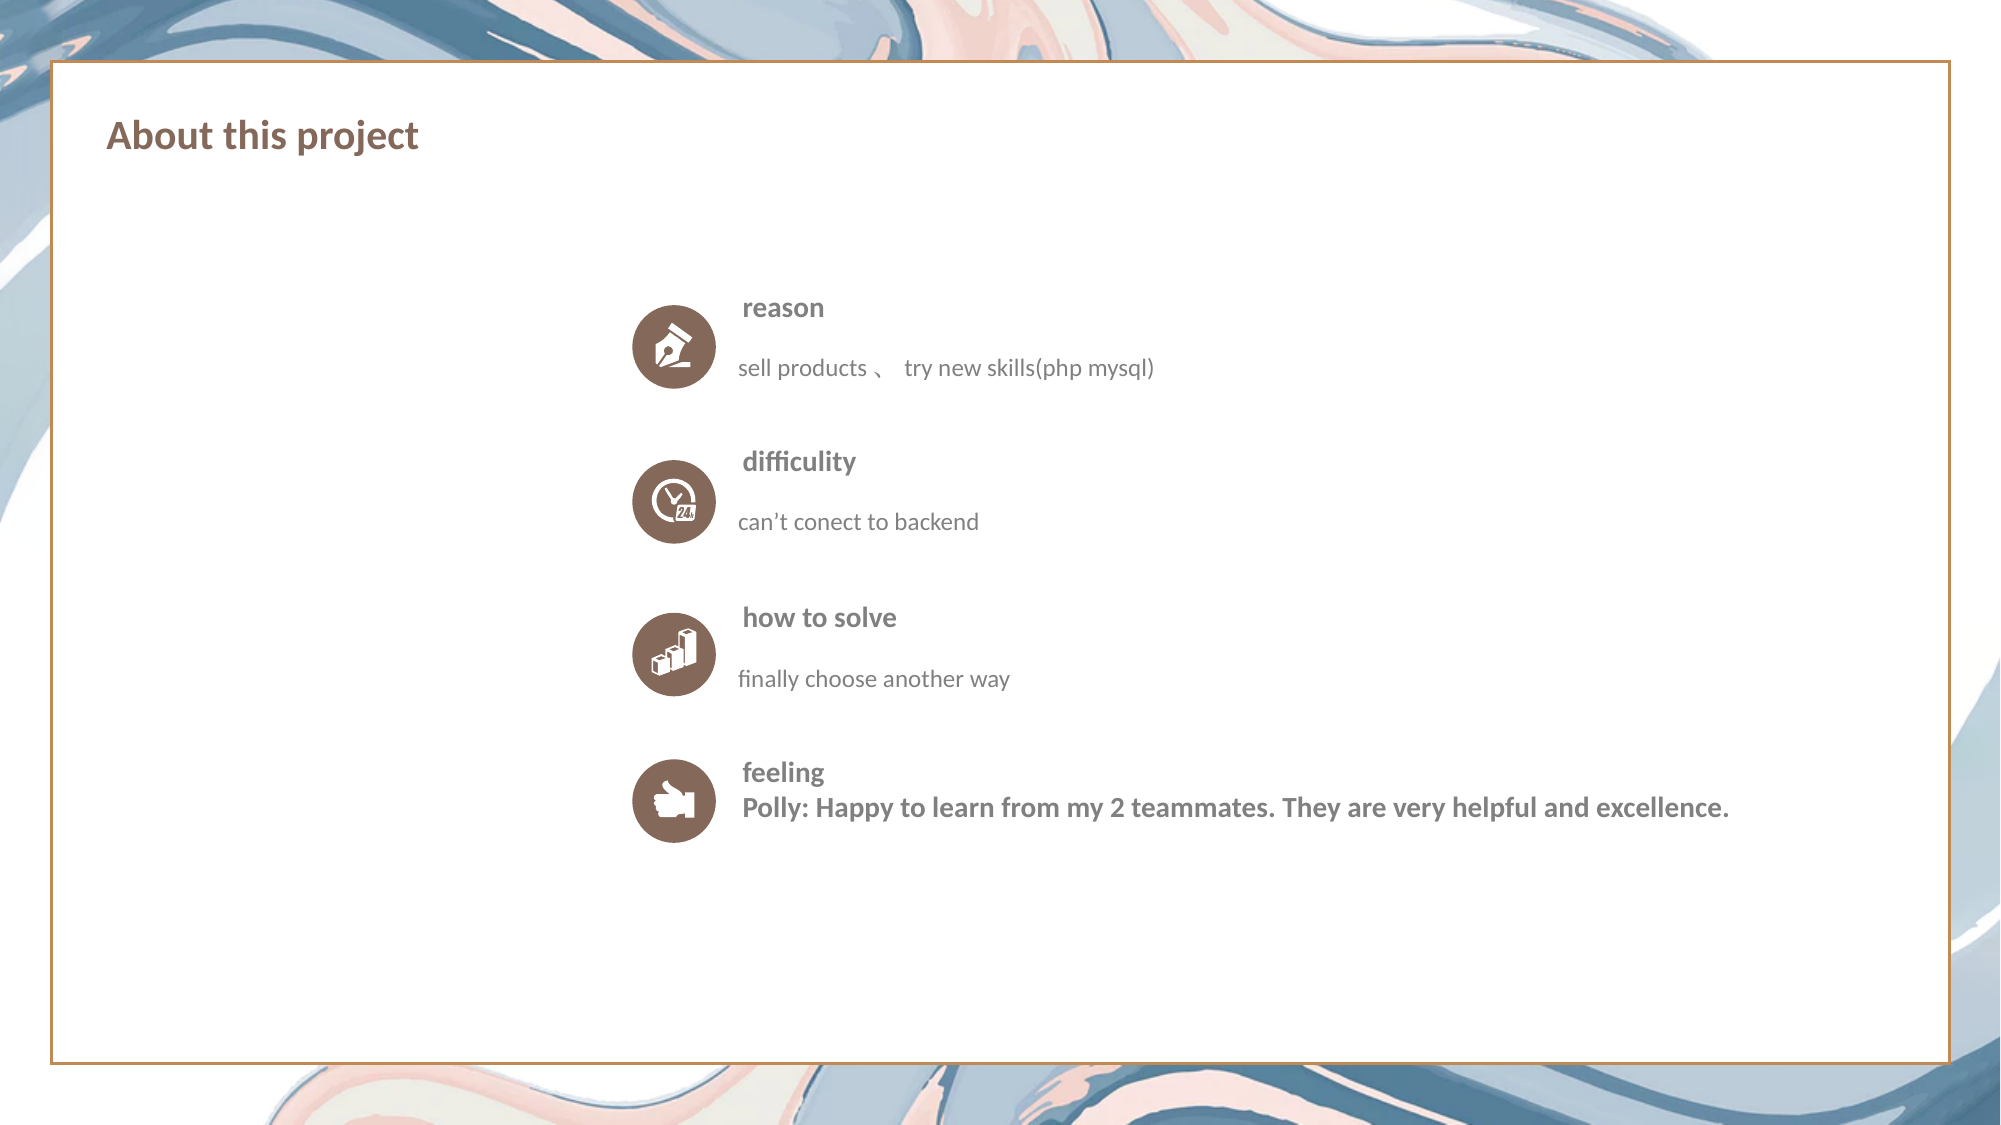

1
About this project

reason

sell products、try new skills(php mysql)
difficulity

can’t conect to backend
how to solve

finally choose another way
feeling
Polly: Happy to learn from my 2 teammates. They are very helpful and excellence.